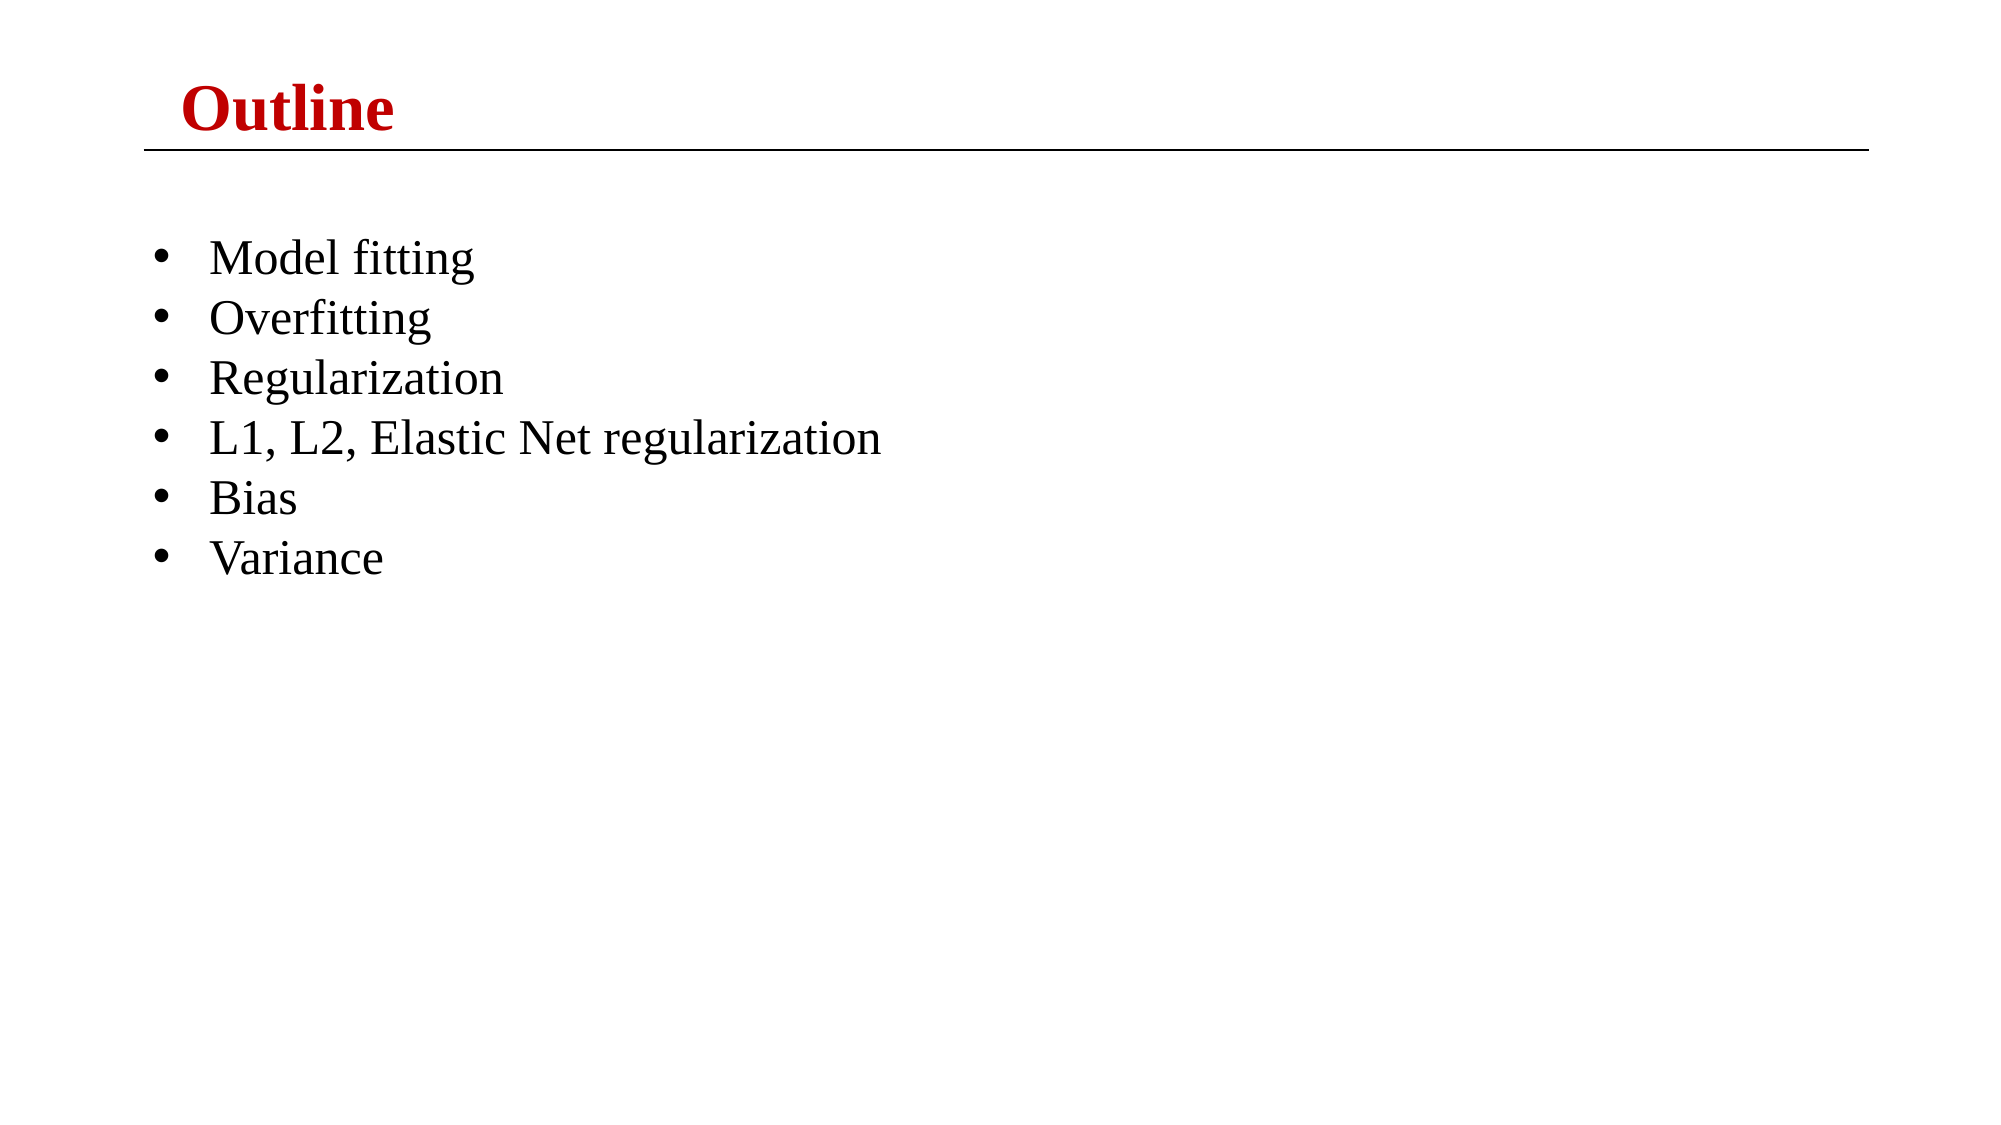

# Outline
Model fitting
Overfitting
Regularization
L1, L2, Elastic Net regularization
Bias
Variance